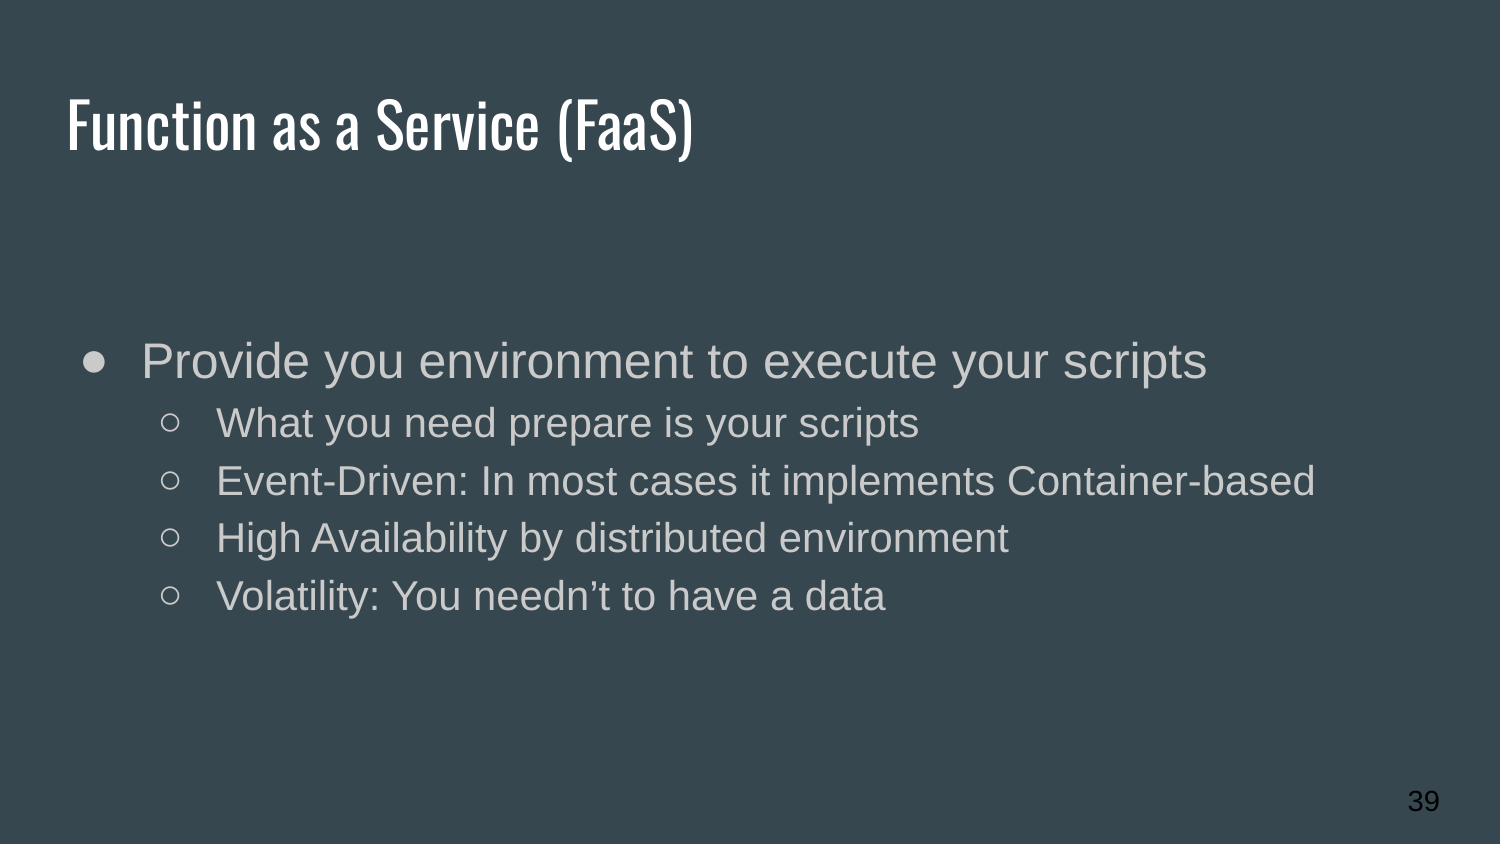

# Function as a Service (FaaS)
Provide you environment to execute your scripts
What you need prepare is your scripts
Event-Driven: In most cases it implements Container-based
High Availability by distributed environment
Volatility: You needn’t to have a data
39